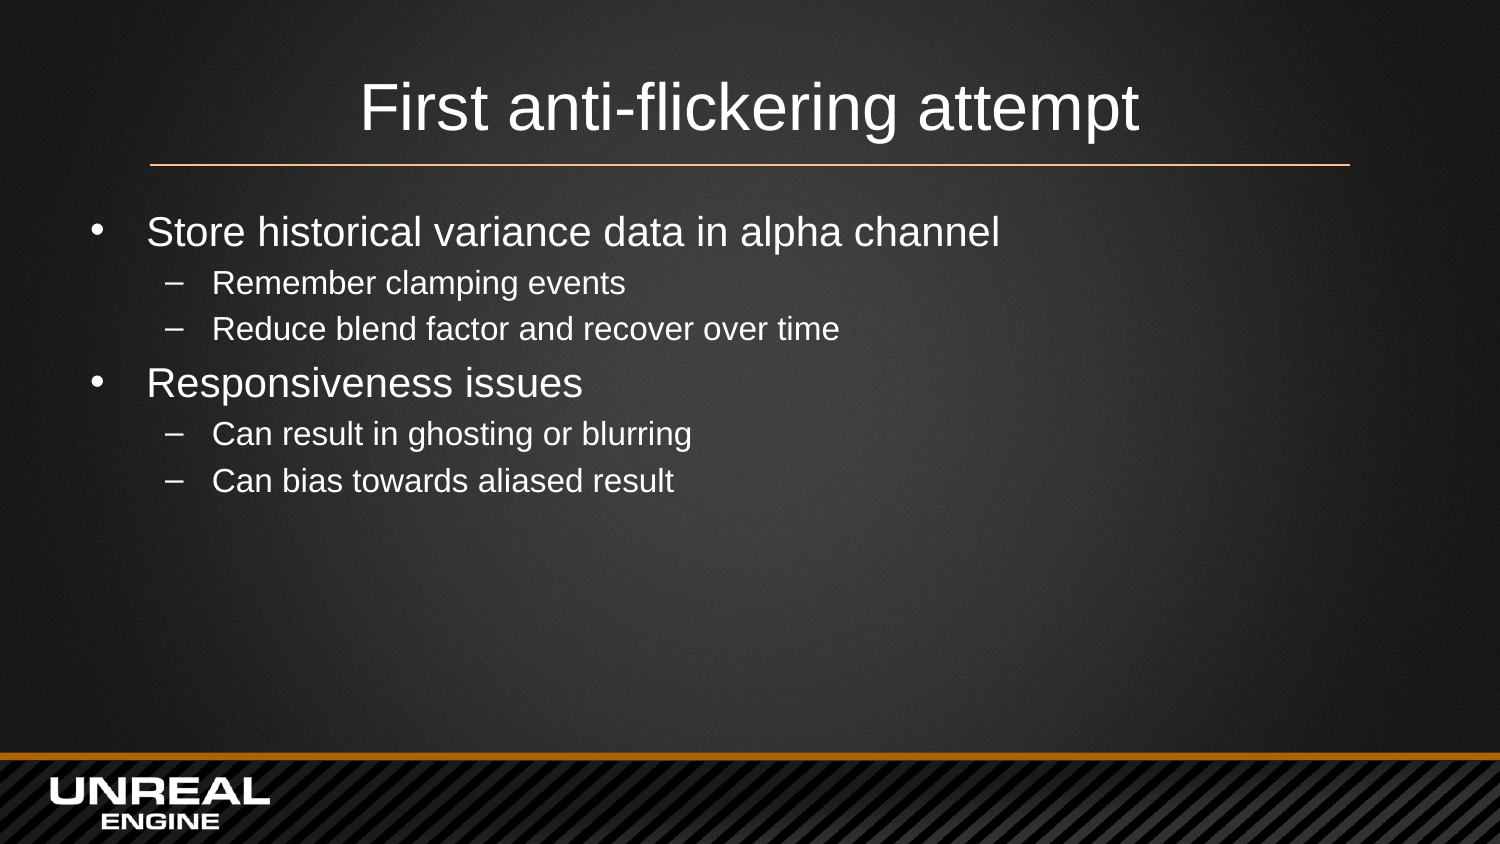

# First anti-flickering attempt
Store historical variance data in alpha channel
Remember clamping events
Reduce blend factor and recover over time
Responsiveness issues
Can result in ghosting or blurring
Can bias towards aliased result